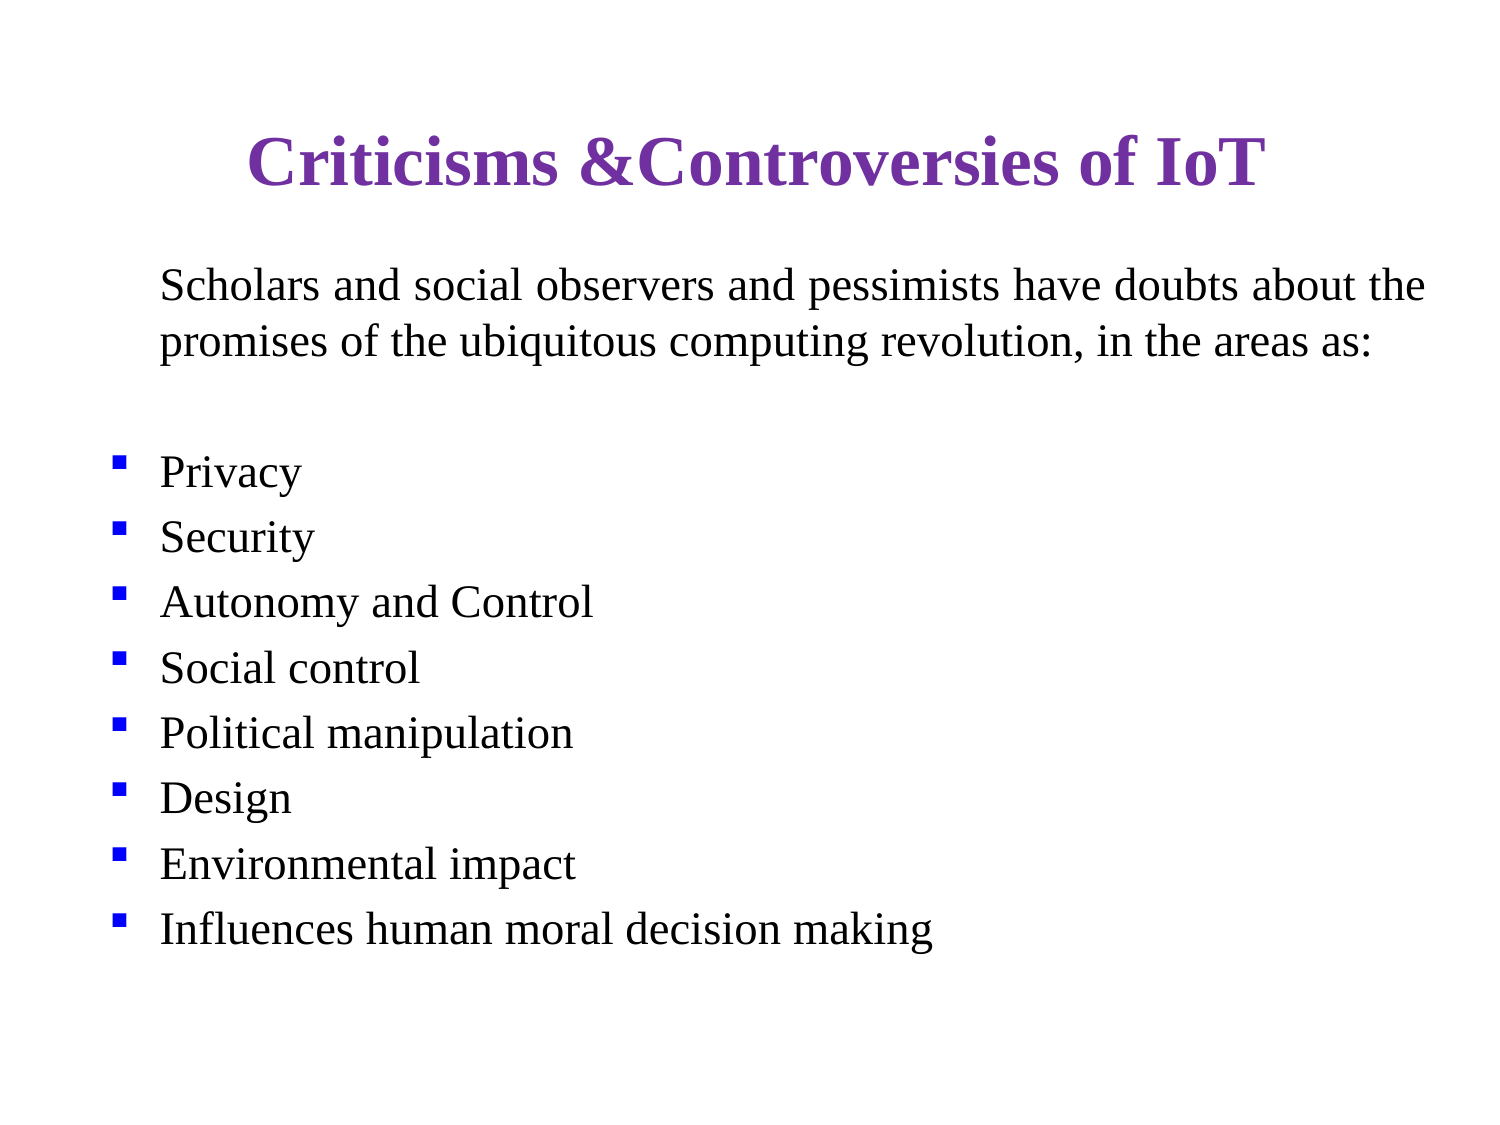

# Criticisms &Controversies of IoT
	Scholars and social observers and pessimists have doubts about the promises of the ubiquitous computing revolution, in the areas as:

Privacy
Security
Autonomy and Control
Social control
Political manipulation
Design
Environmental impact
Influences human moral decision making